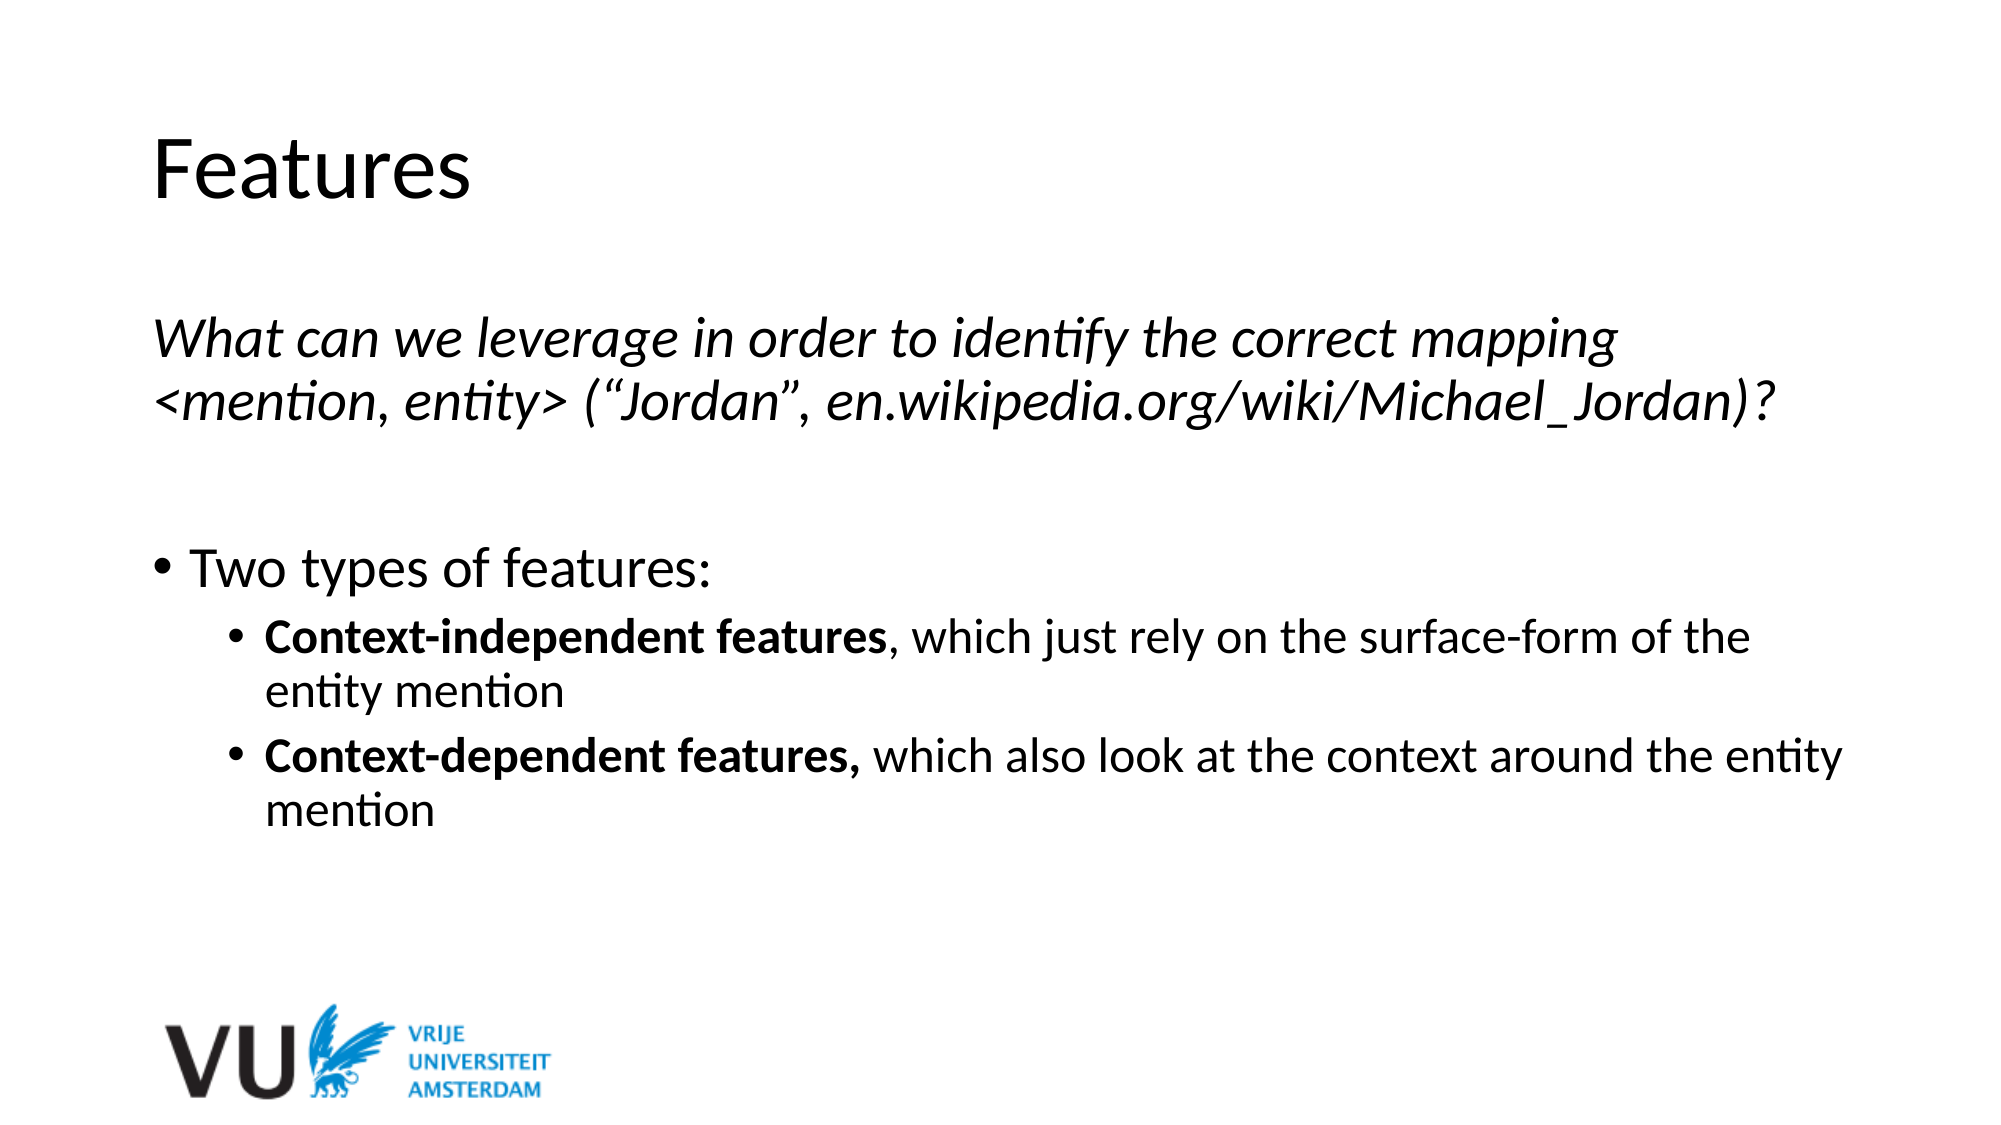

# Features
What can we leverage in order to identify the correct mapping <mention, entity> (“Jordan”, en.wikipedia.org/wiki/Michael_Jordan)?

Two types of features:
Context-independent features, which just rely on the surface-form of the entity mention
Context-dependent features, which also look at the context around the entity mention